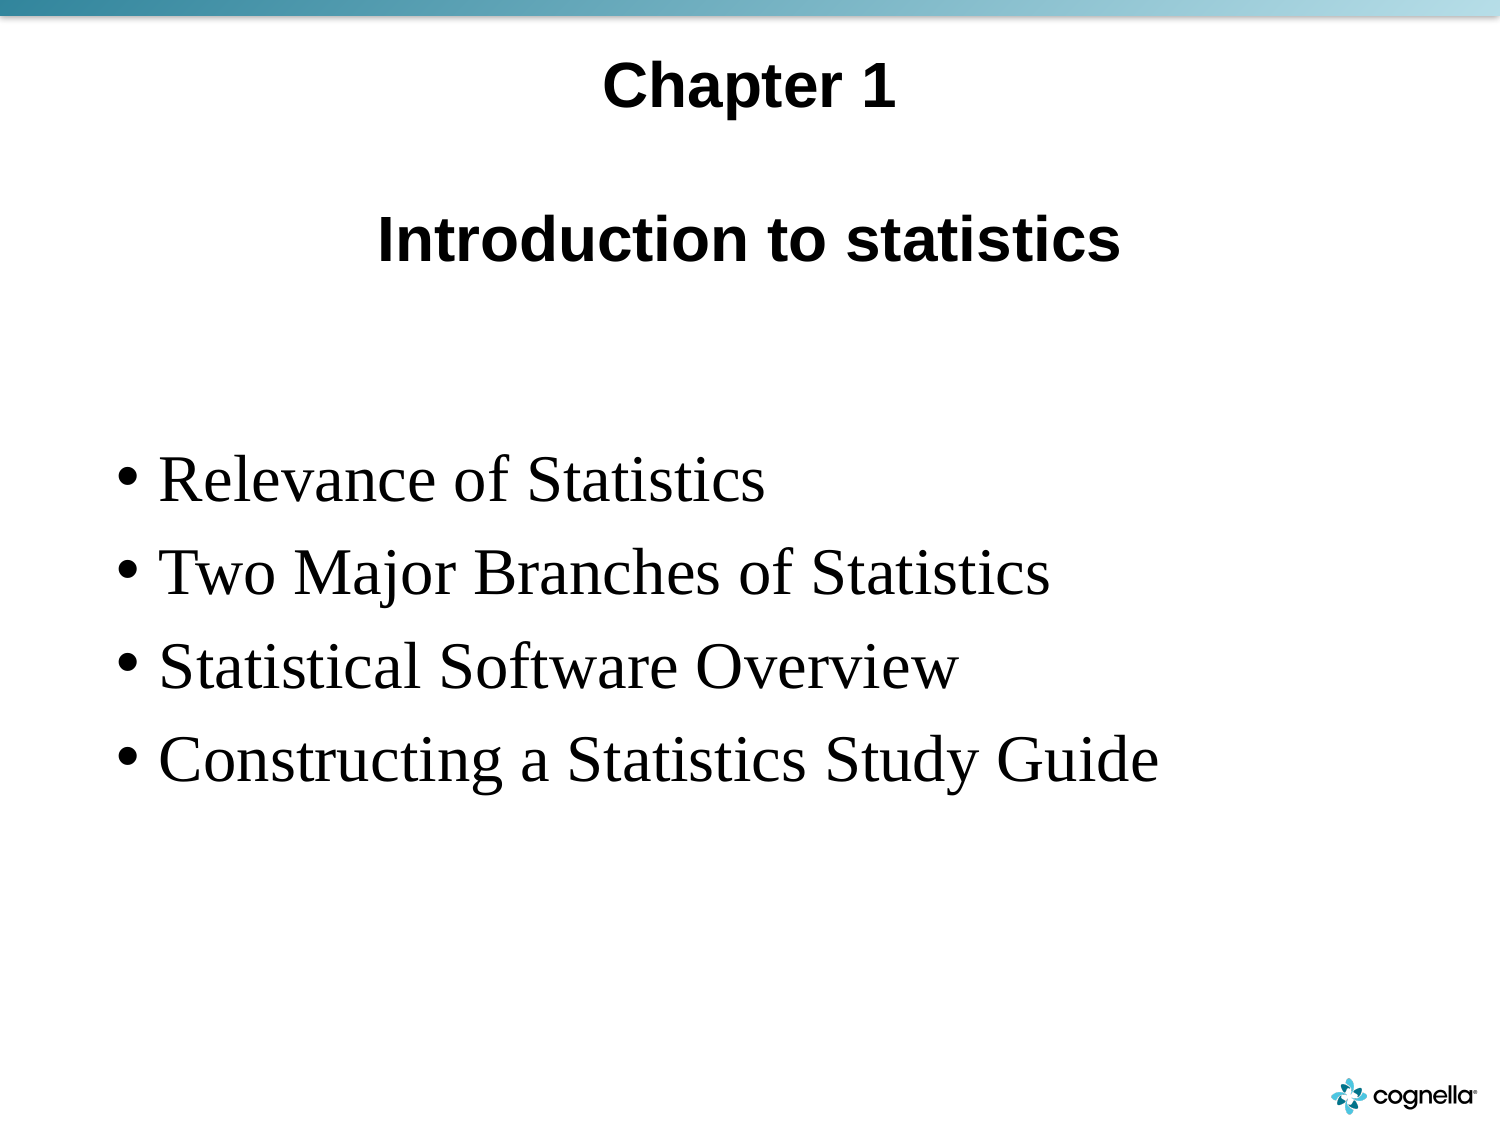

# Chapter 1 Introduction to statistics
Relevance of Statistics
Two Major Branches of Statistics
Statistical Software Overview
Constructing a Statistics Study Guide